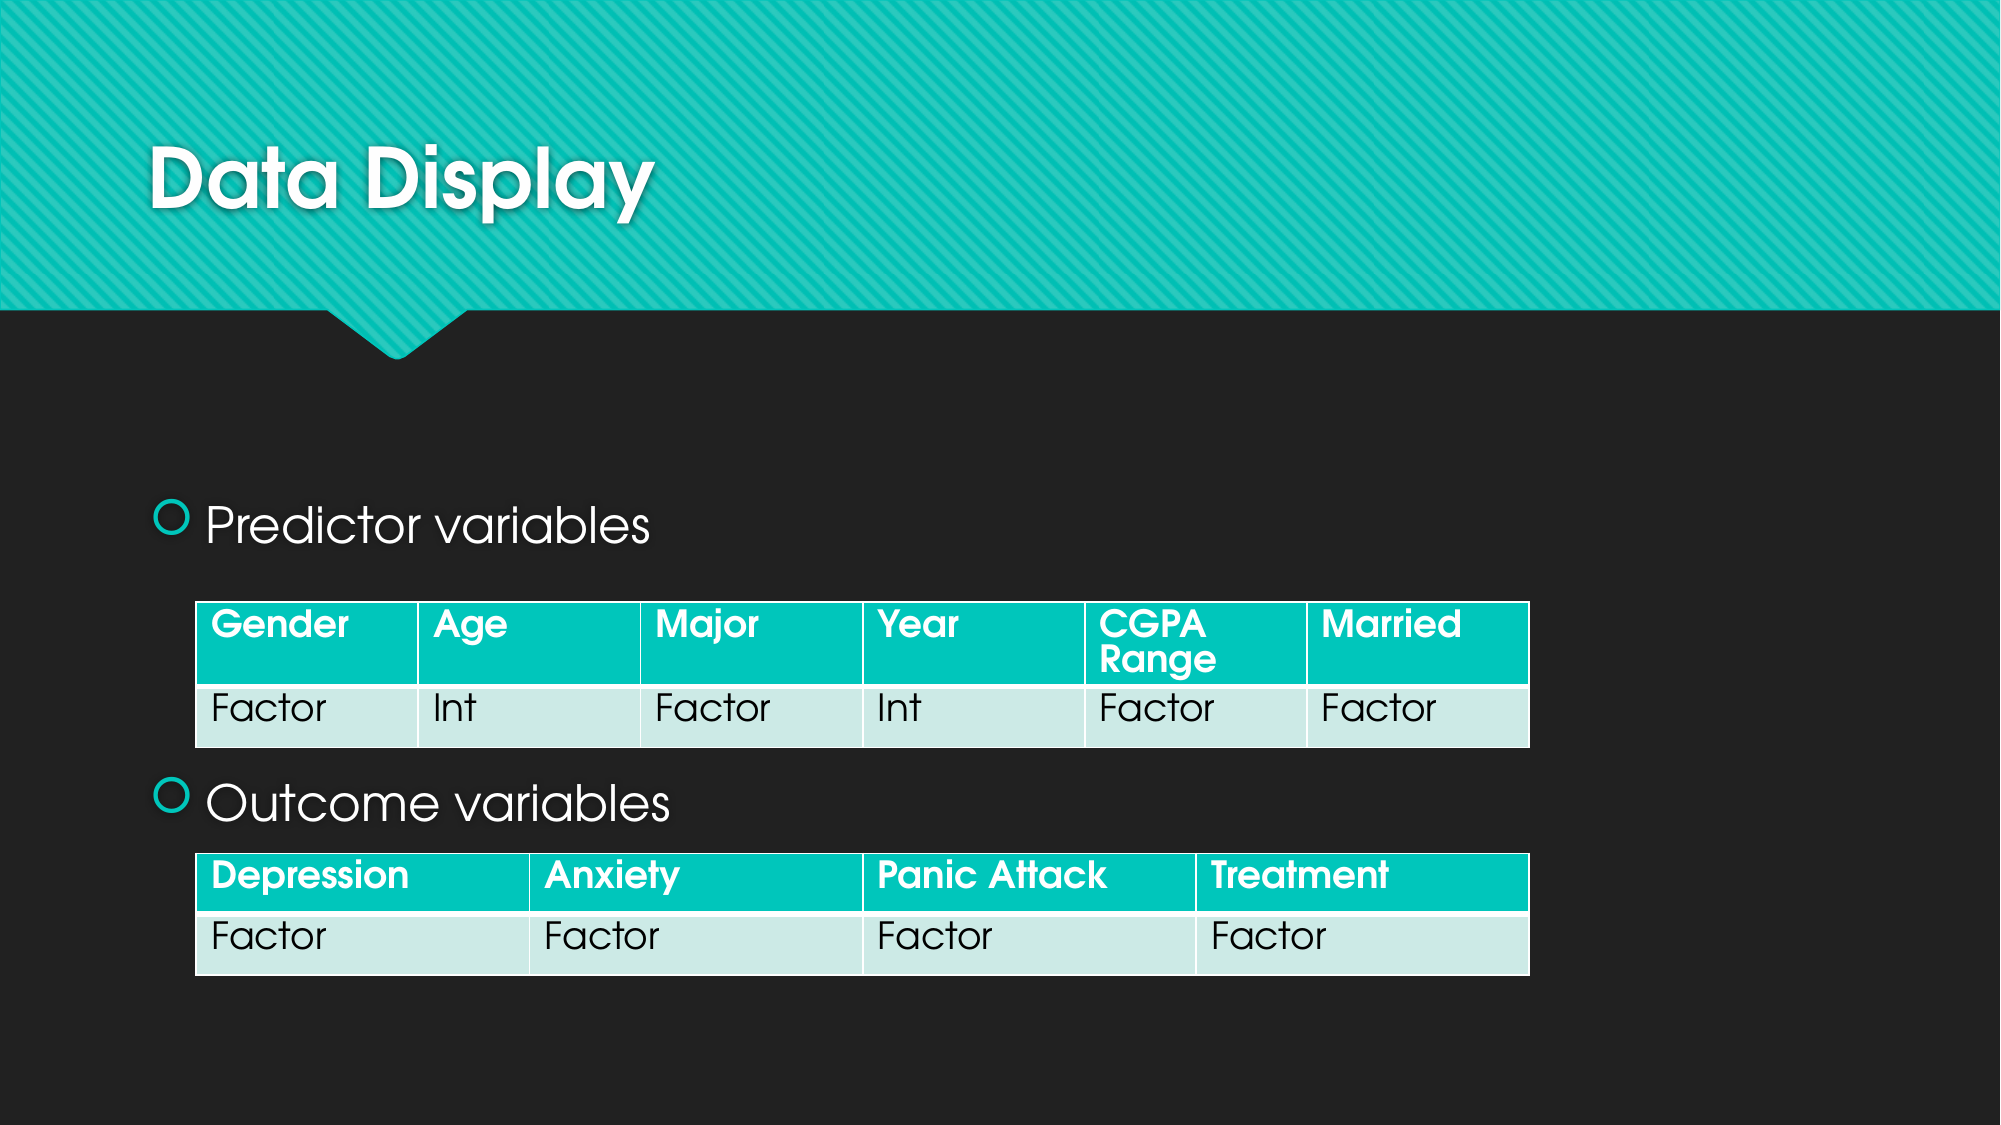

# Data Display
Predictor variables

Outcome variables
| Gender | Age | Major | Year | CGPA Range | Married |
| --- | --- | --- | --- | --- | --- |
| Factor | Int | Factor | Int | Factor | Factor |
| Depression | Anxiety | Panic Attack | Treatment |
| --- | --- | --- | --- |
| Factor | Factor | Factor | Factor |